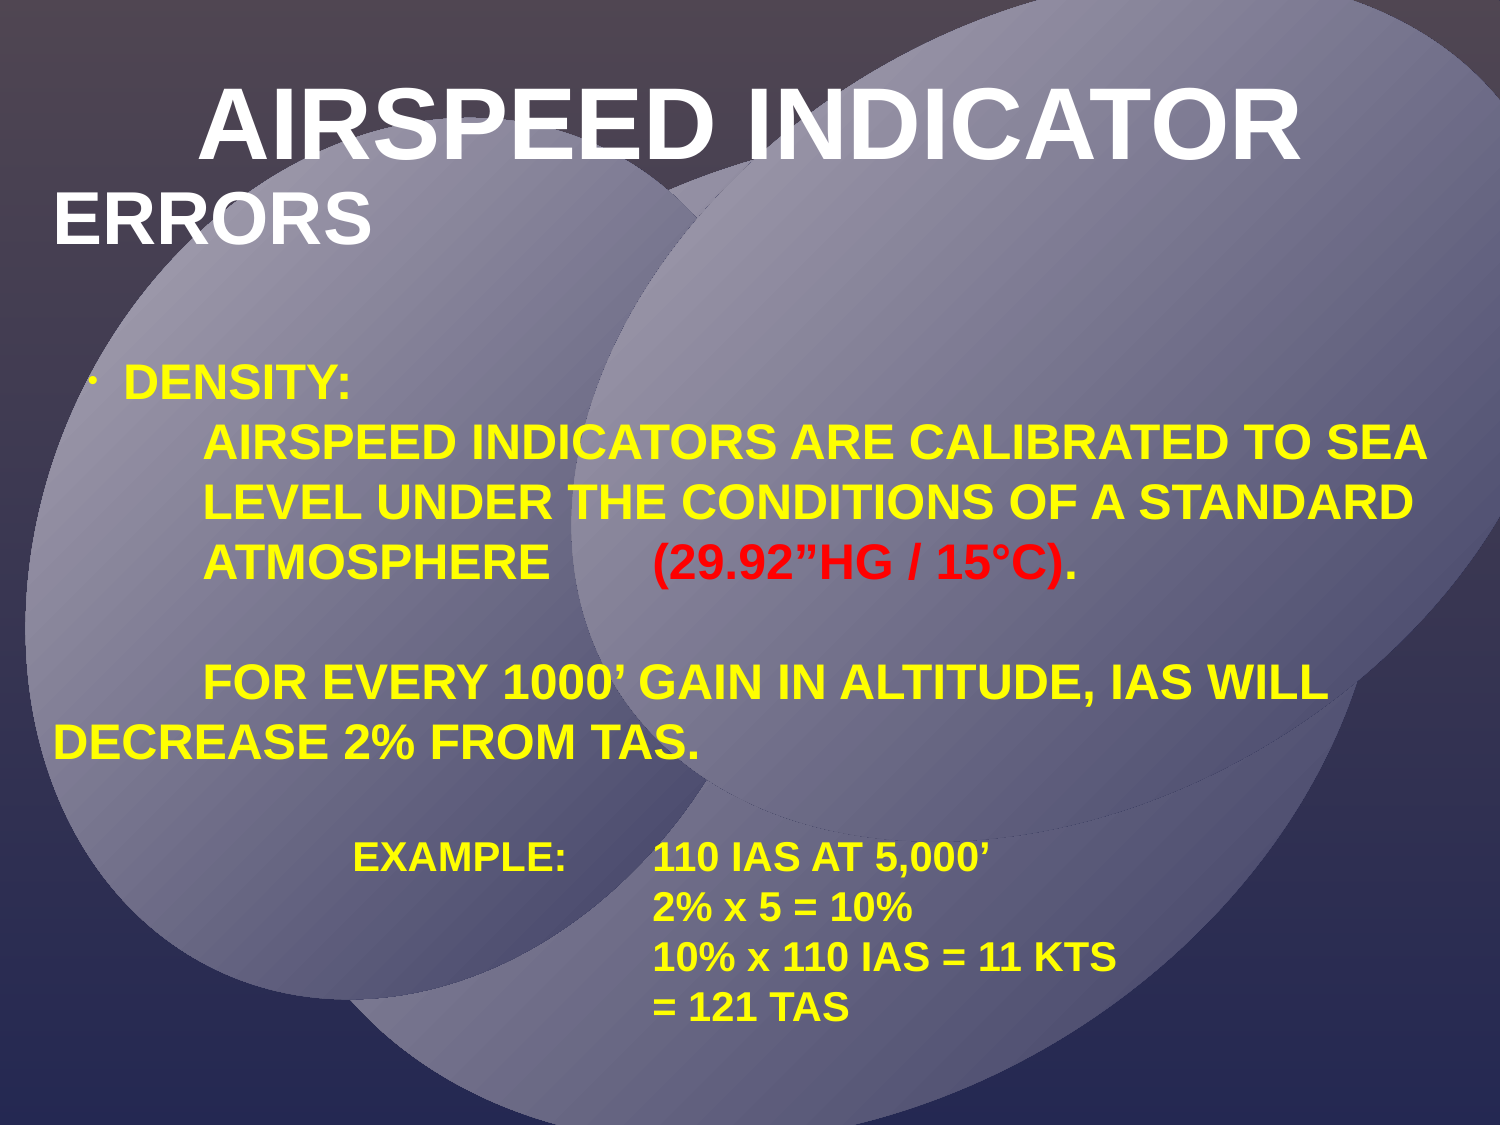

AIRSPEED INDICATOR
ERRORS

DENSITY:
	AIRSPEED INDICATORS ARE CALIBRATED TO SEA 	LEVEL UNDER THE CONDITIONS OF A STANDARD 	ATMOSPHERE 	(29.92”HG / 15°C).

	FOR EVERY 1000’ GAIN IN ALTITUDE, IAS WILL 	DECREASE 2% FROM TAS.

		EXAMPLE:	110 IAS AT 5,000’
				2% x 5 = 10%
				10% x 110 IAS = 11 KTS
				= 121 TAS